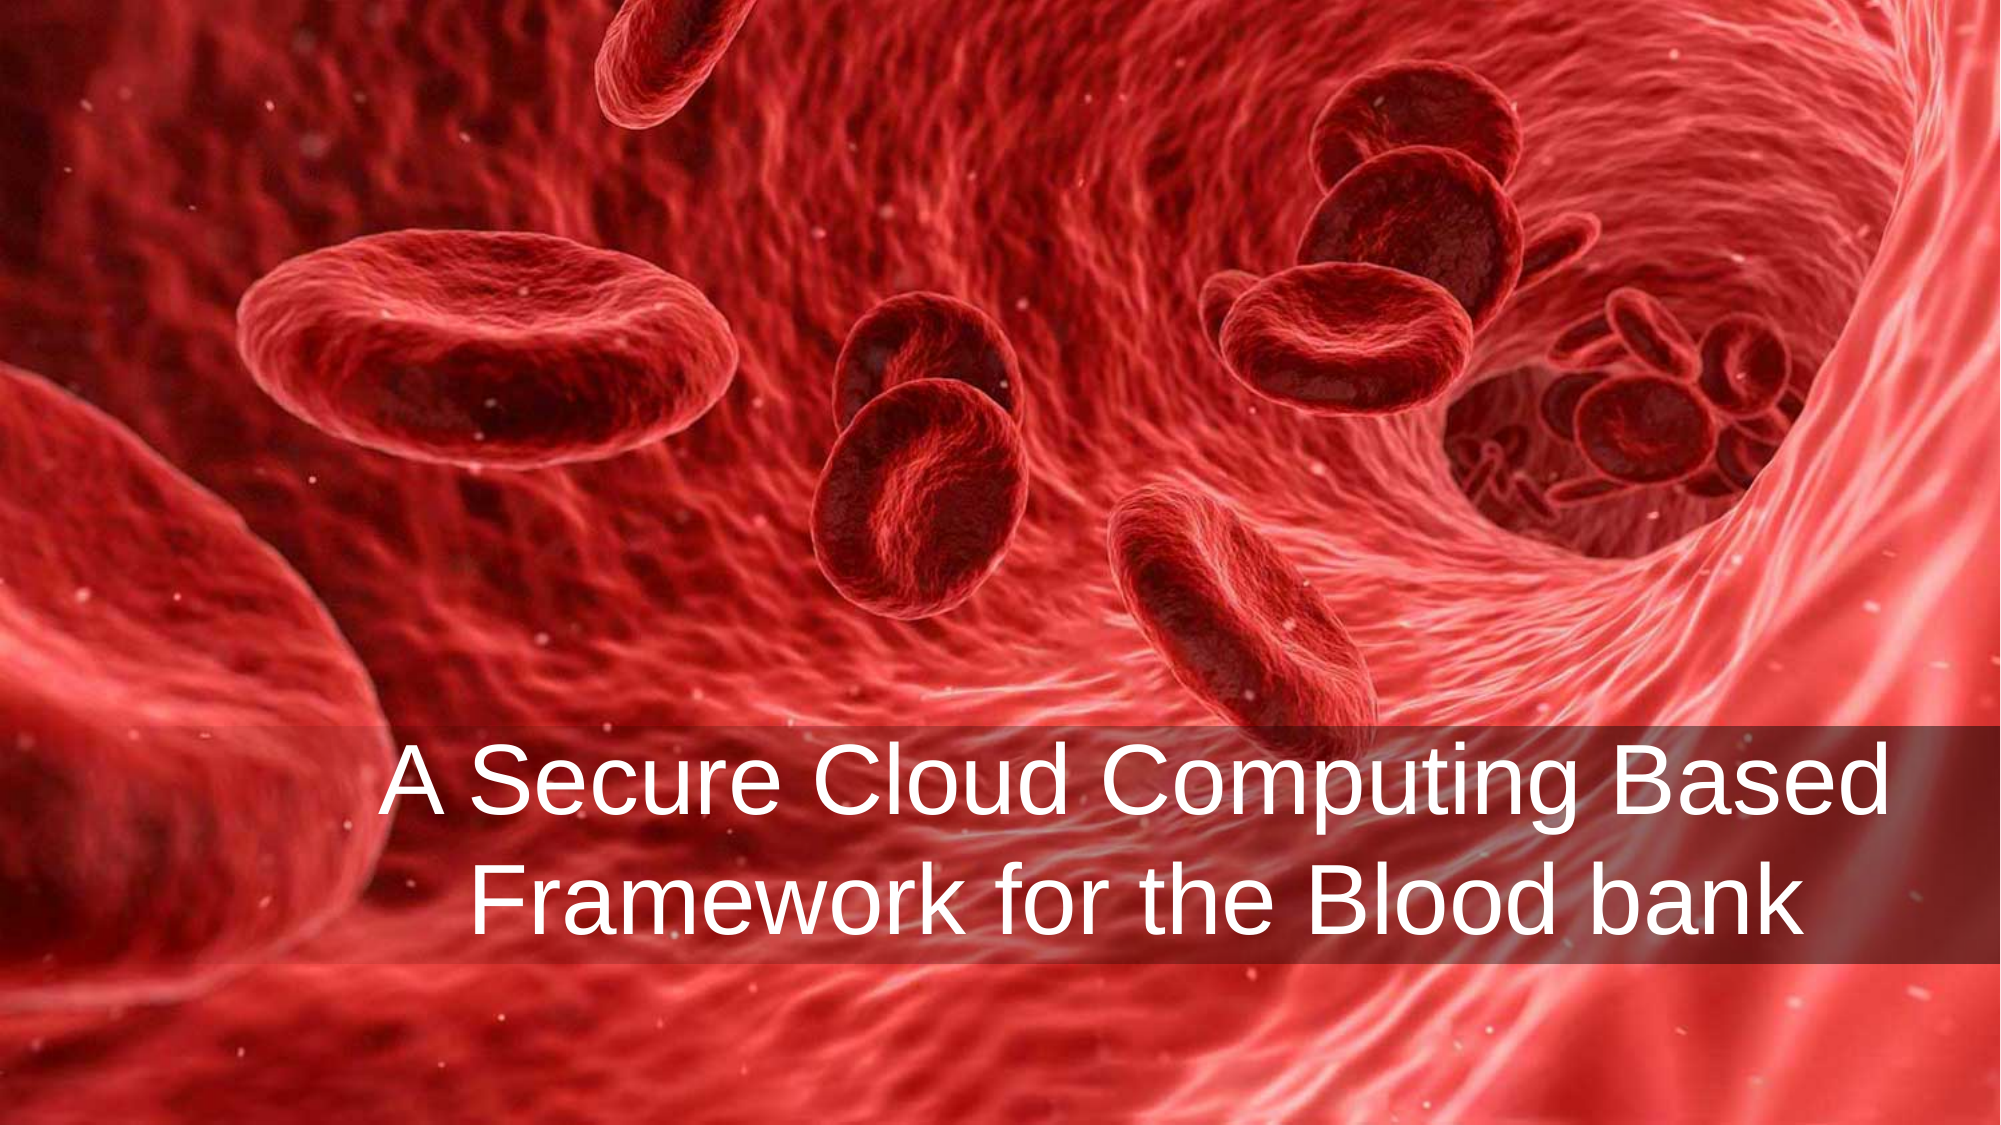

A Secure Cloud Computing Based Framework for the Blood bank